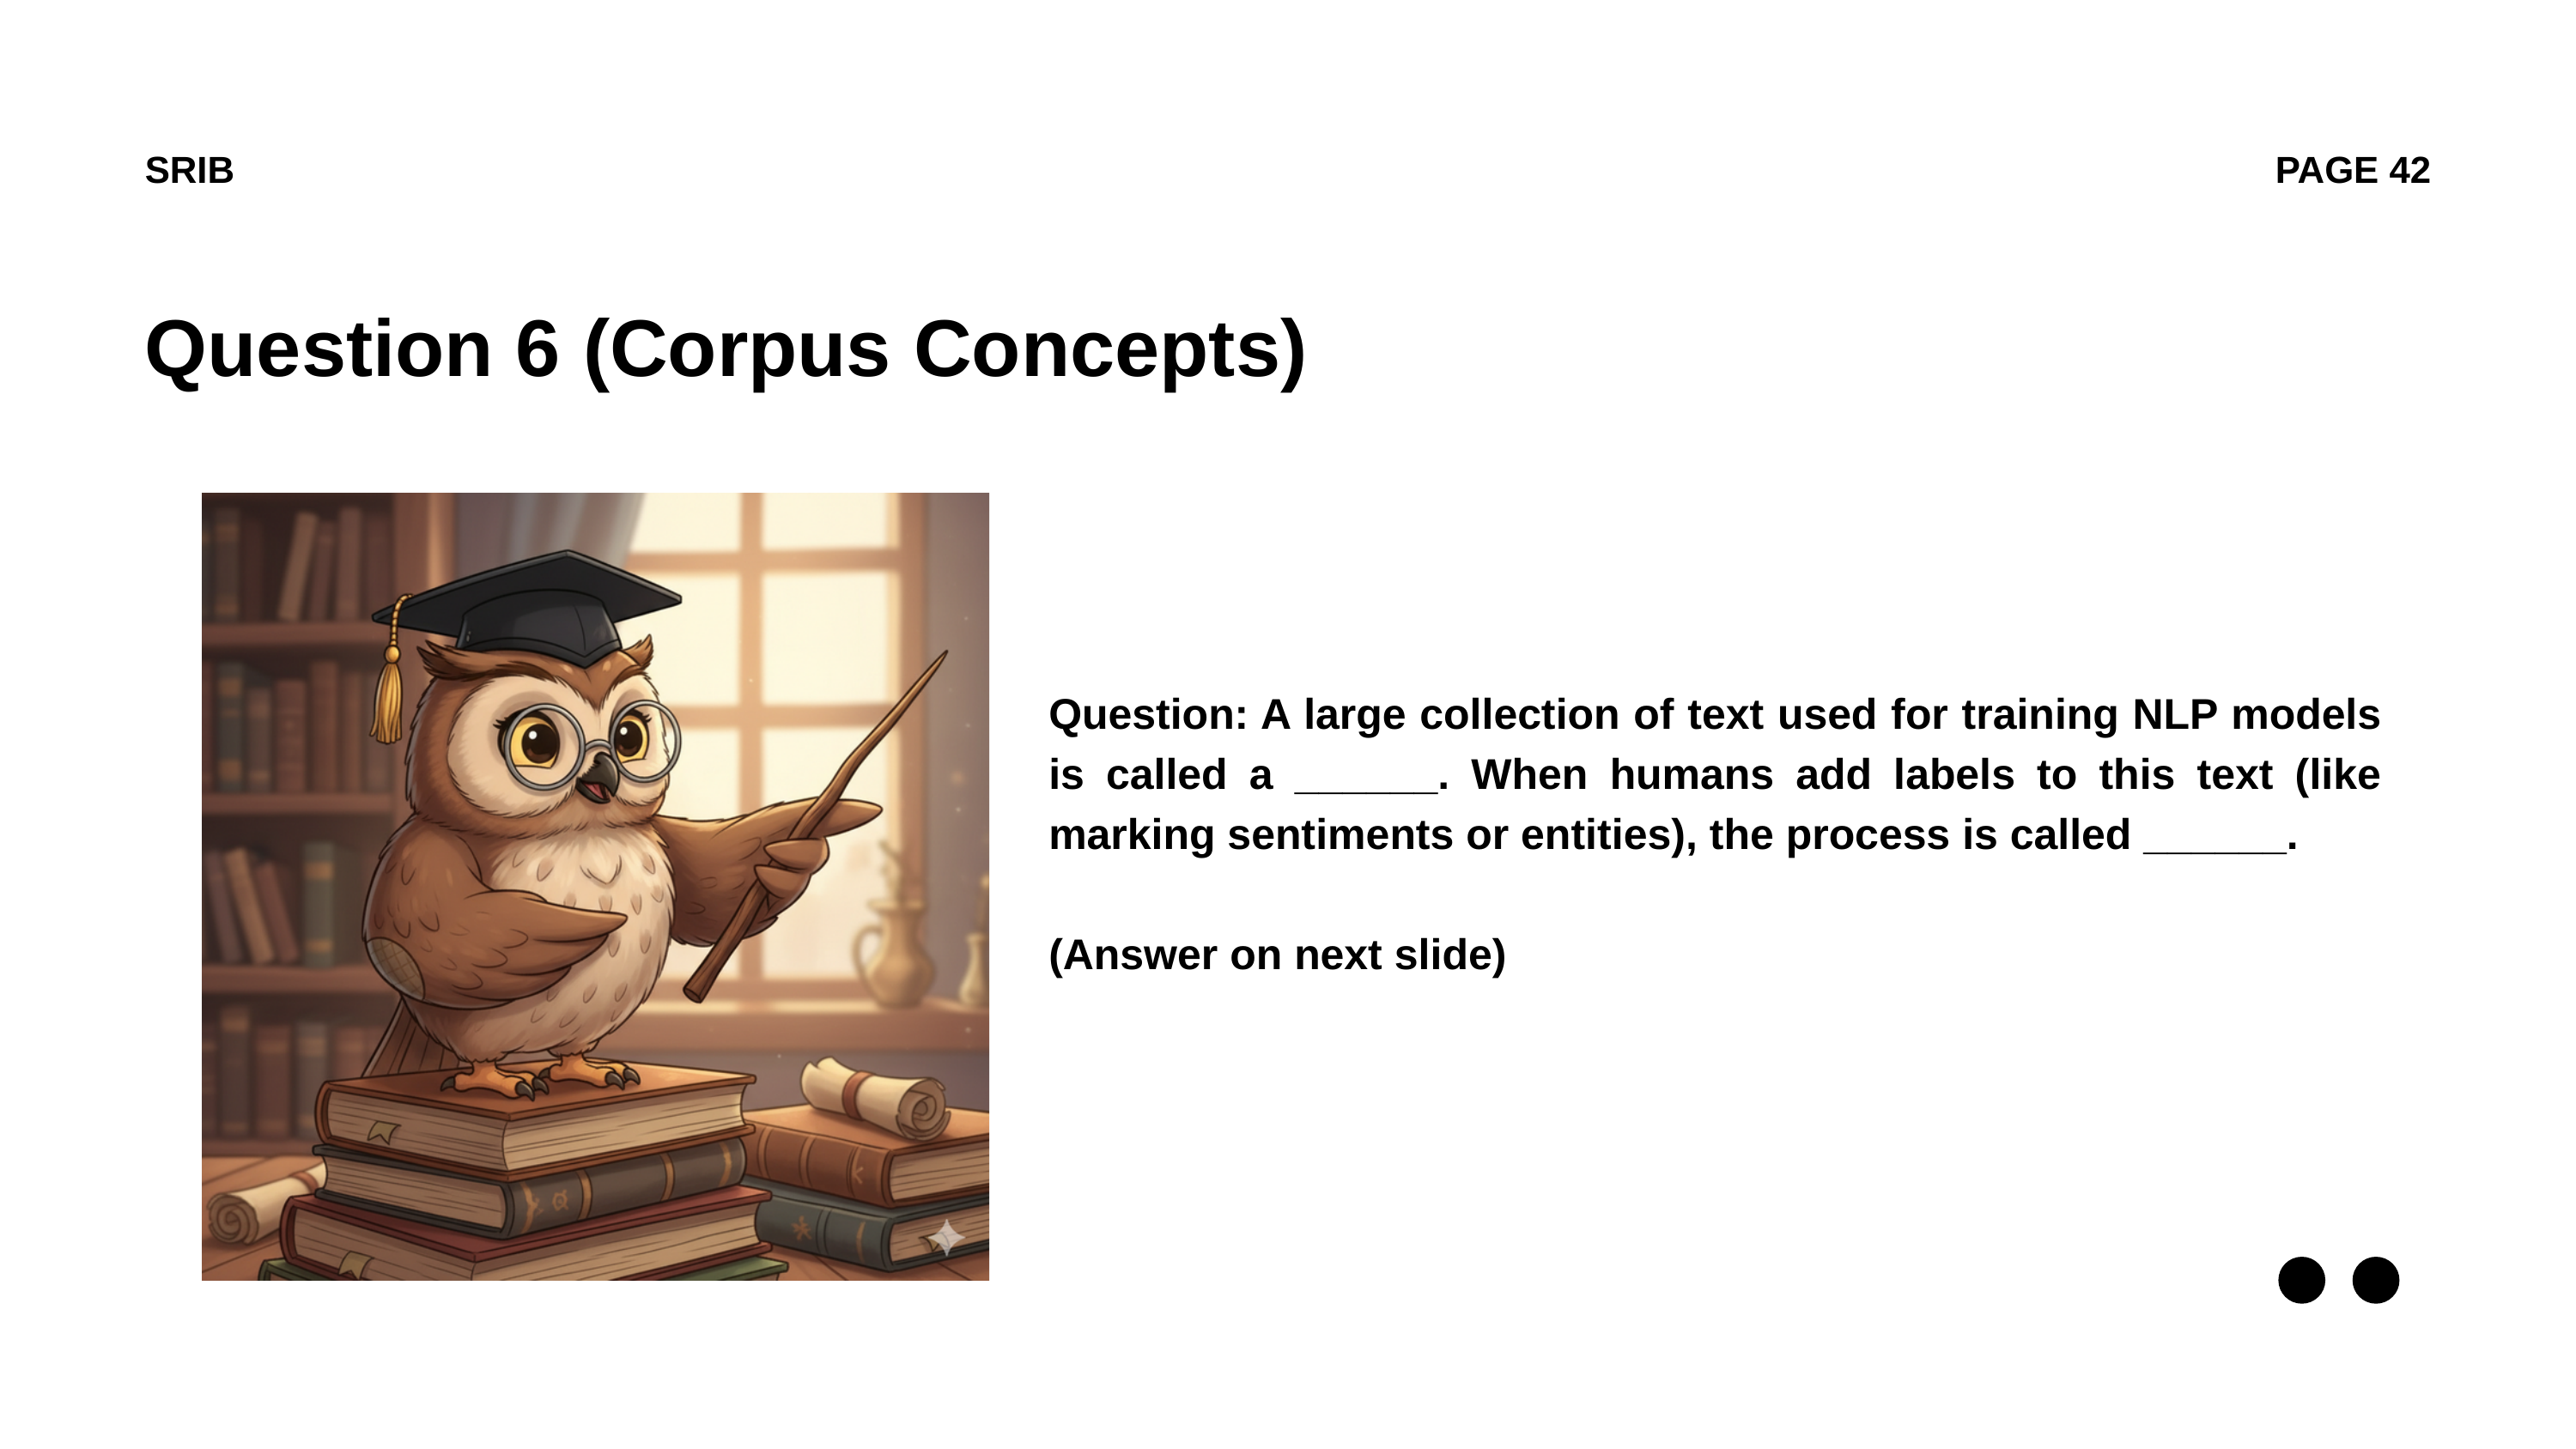

SRIB
PAGE 42
Question 6 (Corpus Concepts)

Question: A large collection of text used for training NLP models is called a ______. When humans add labels to this text (like marking sentiments or entities), the process is called ______.

(Answer on next slide)